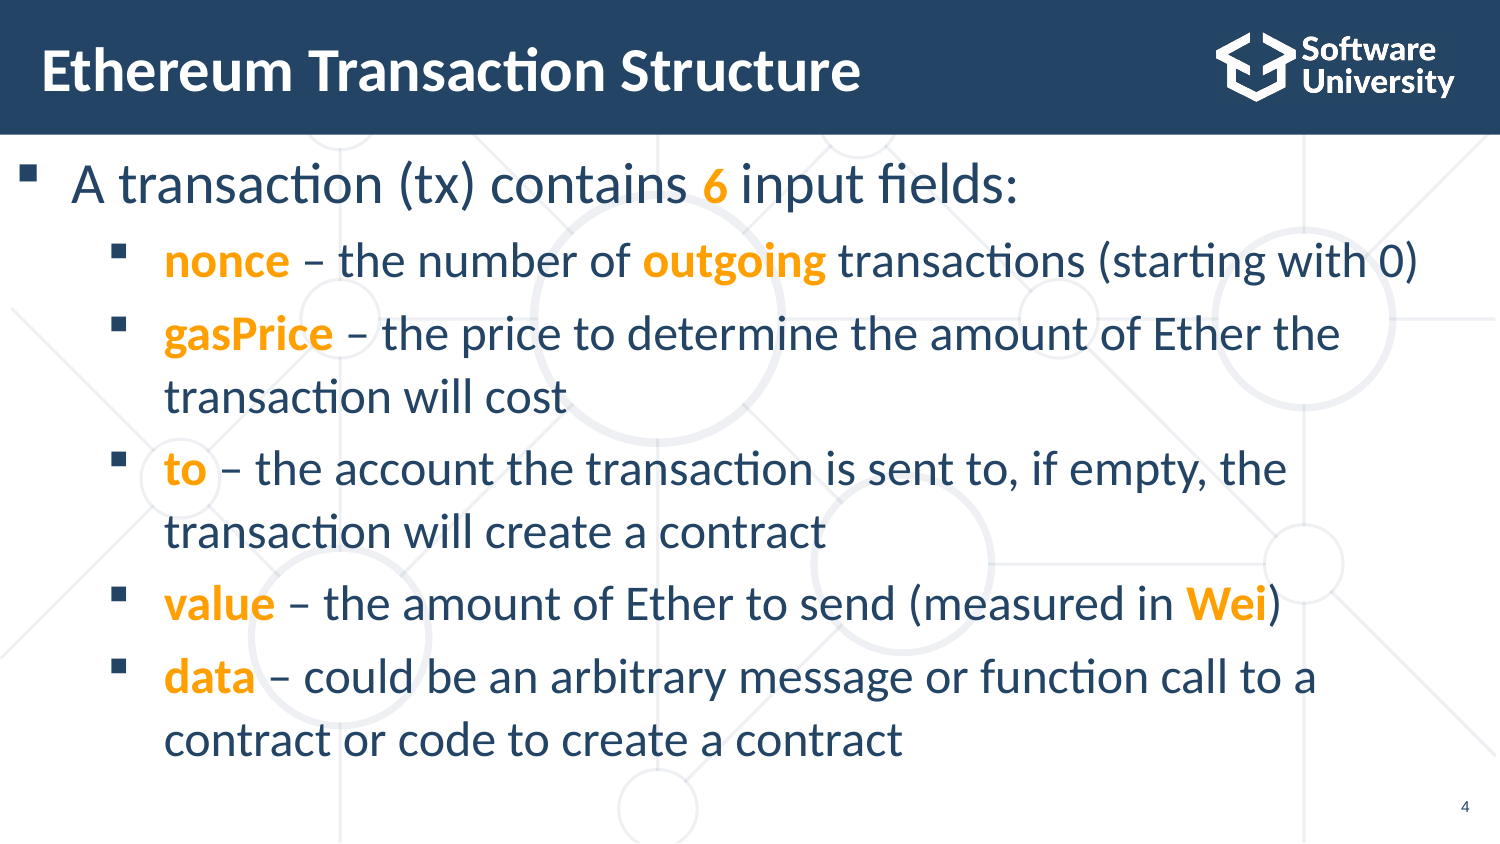

# Ethereum Transaction Structure
A transaction (tx) contains 6 input fields:
nonce – the number of outgoing transactions (starting with 0)
gasPrice – the price to determine the amount of Ether the
transaction will cost
to – the account the transaction is sent to, if empty, the
transaction will create a contract
value – the amount of Ether to send (measured in Wei)
data – could be an arbitrary message or function call to a
contract or code to create a contract

4